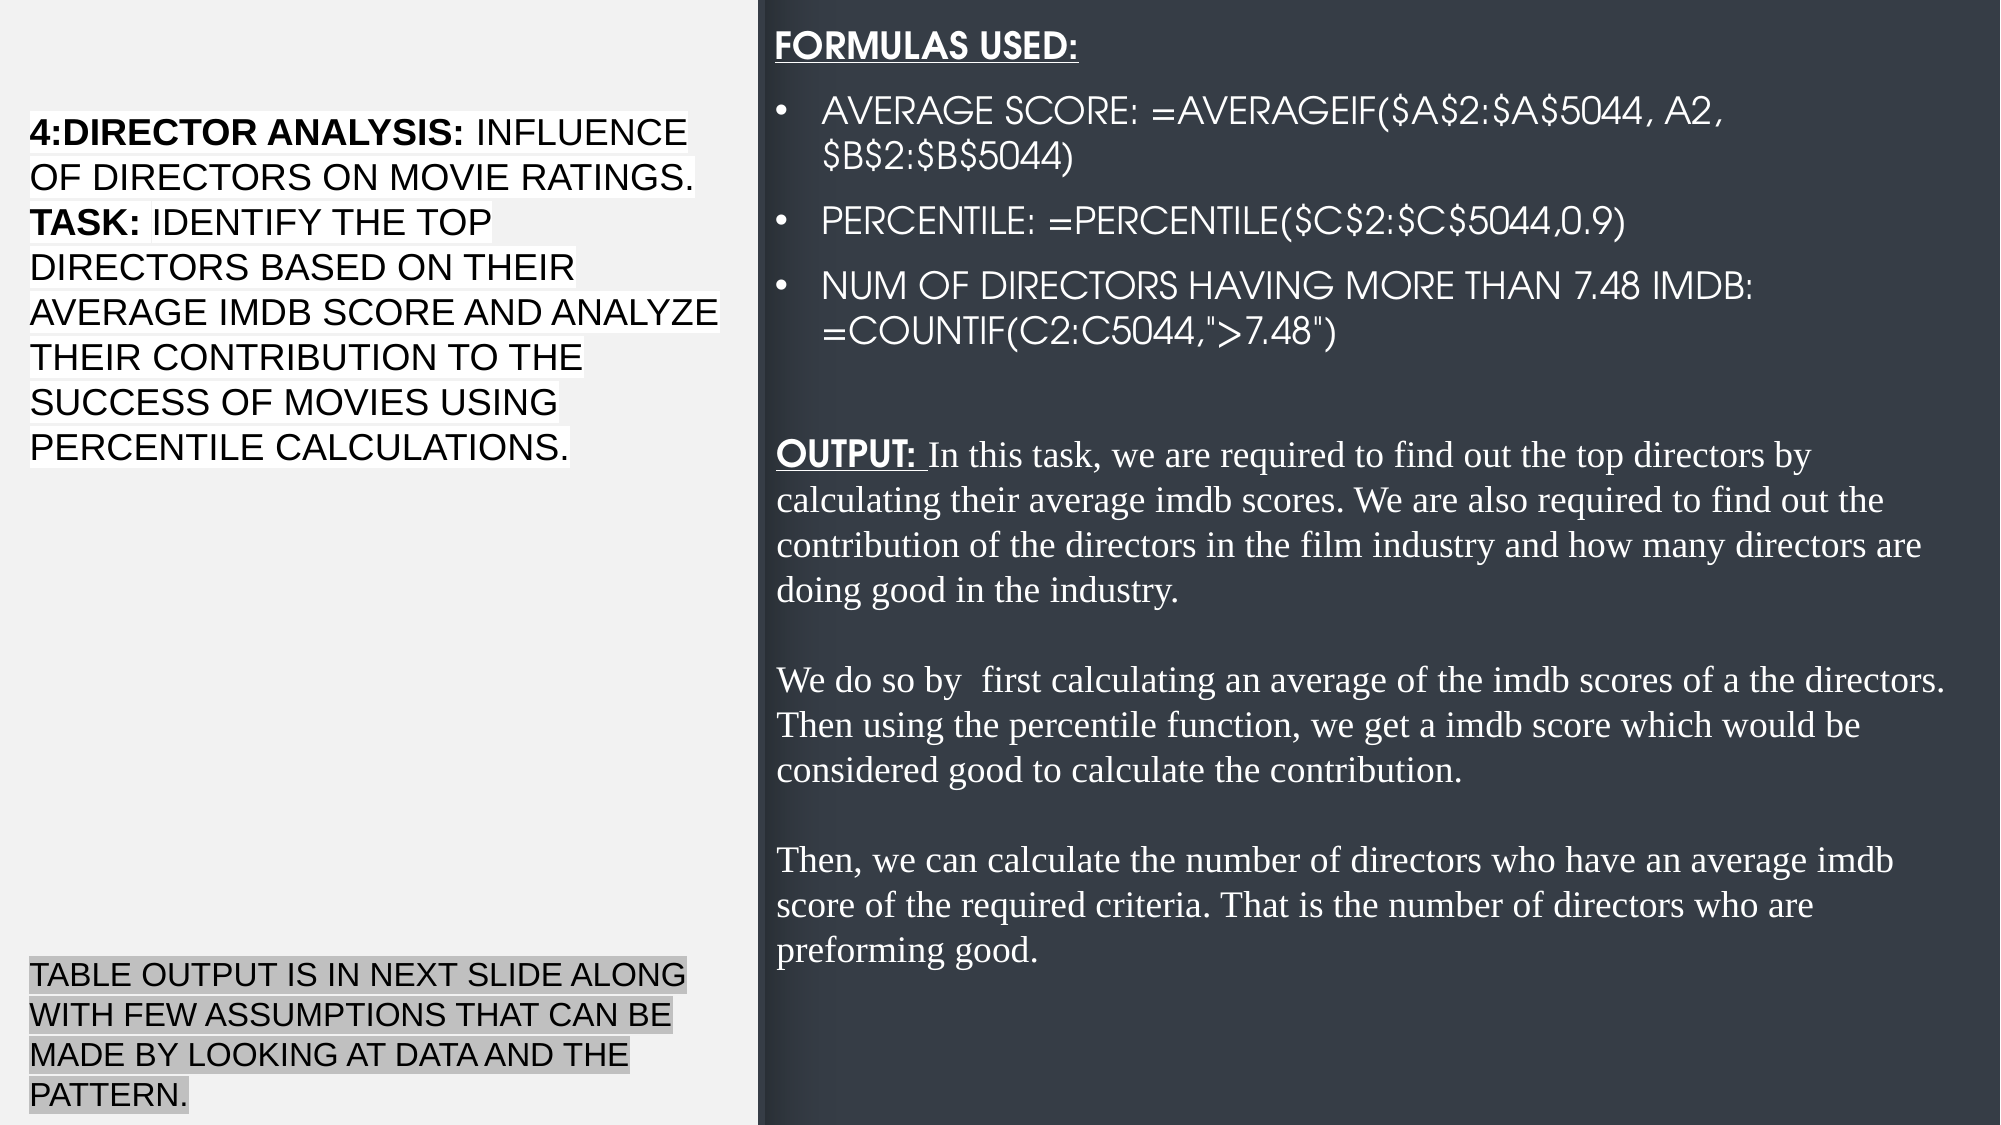

FORMULAS USED:
AVERAGE SCORE: =AVERAGEIF($A$2:$A$5044, A2, $B$2:$B$5044)
PERCENTILE: =PERCENTILE($C$2:$C$5044,0.9)
NUM OF DIRECTORS HAVING MORE THAN 7.48 IMDB: =COUNTIF(C2:C5044,">7.48")

# 4:Director Analysis: Influence of directors on movie ratings. Task: Identify the top directors based on their average IMDB score and analyze their contribution to the success of movies using percentile calculations.
OUTPUT: In this task, we are required to find out the top directors by calculating their average imdb scores. We are also required to find out the contribution of the directors in the film industry and how many directors are doing good in the industry.
We do so by  first calculating an average of the imdb scores of a the directors.
Then using the percentile function, we get a imdb score which would be considered good to calculate the contribution.
Then, we can calculate the number of directors who have an average imdb score of the required criteria. That is the number of directors who are preforming good.

TABLE OUTPUT IS IN NEXT SLIDE ALONG WITH FEW ASSUMPTIONS THAT CAN BE MADE BY LOOKING AT DATA AND THE PATTERN.